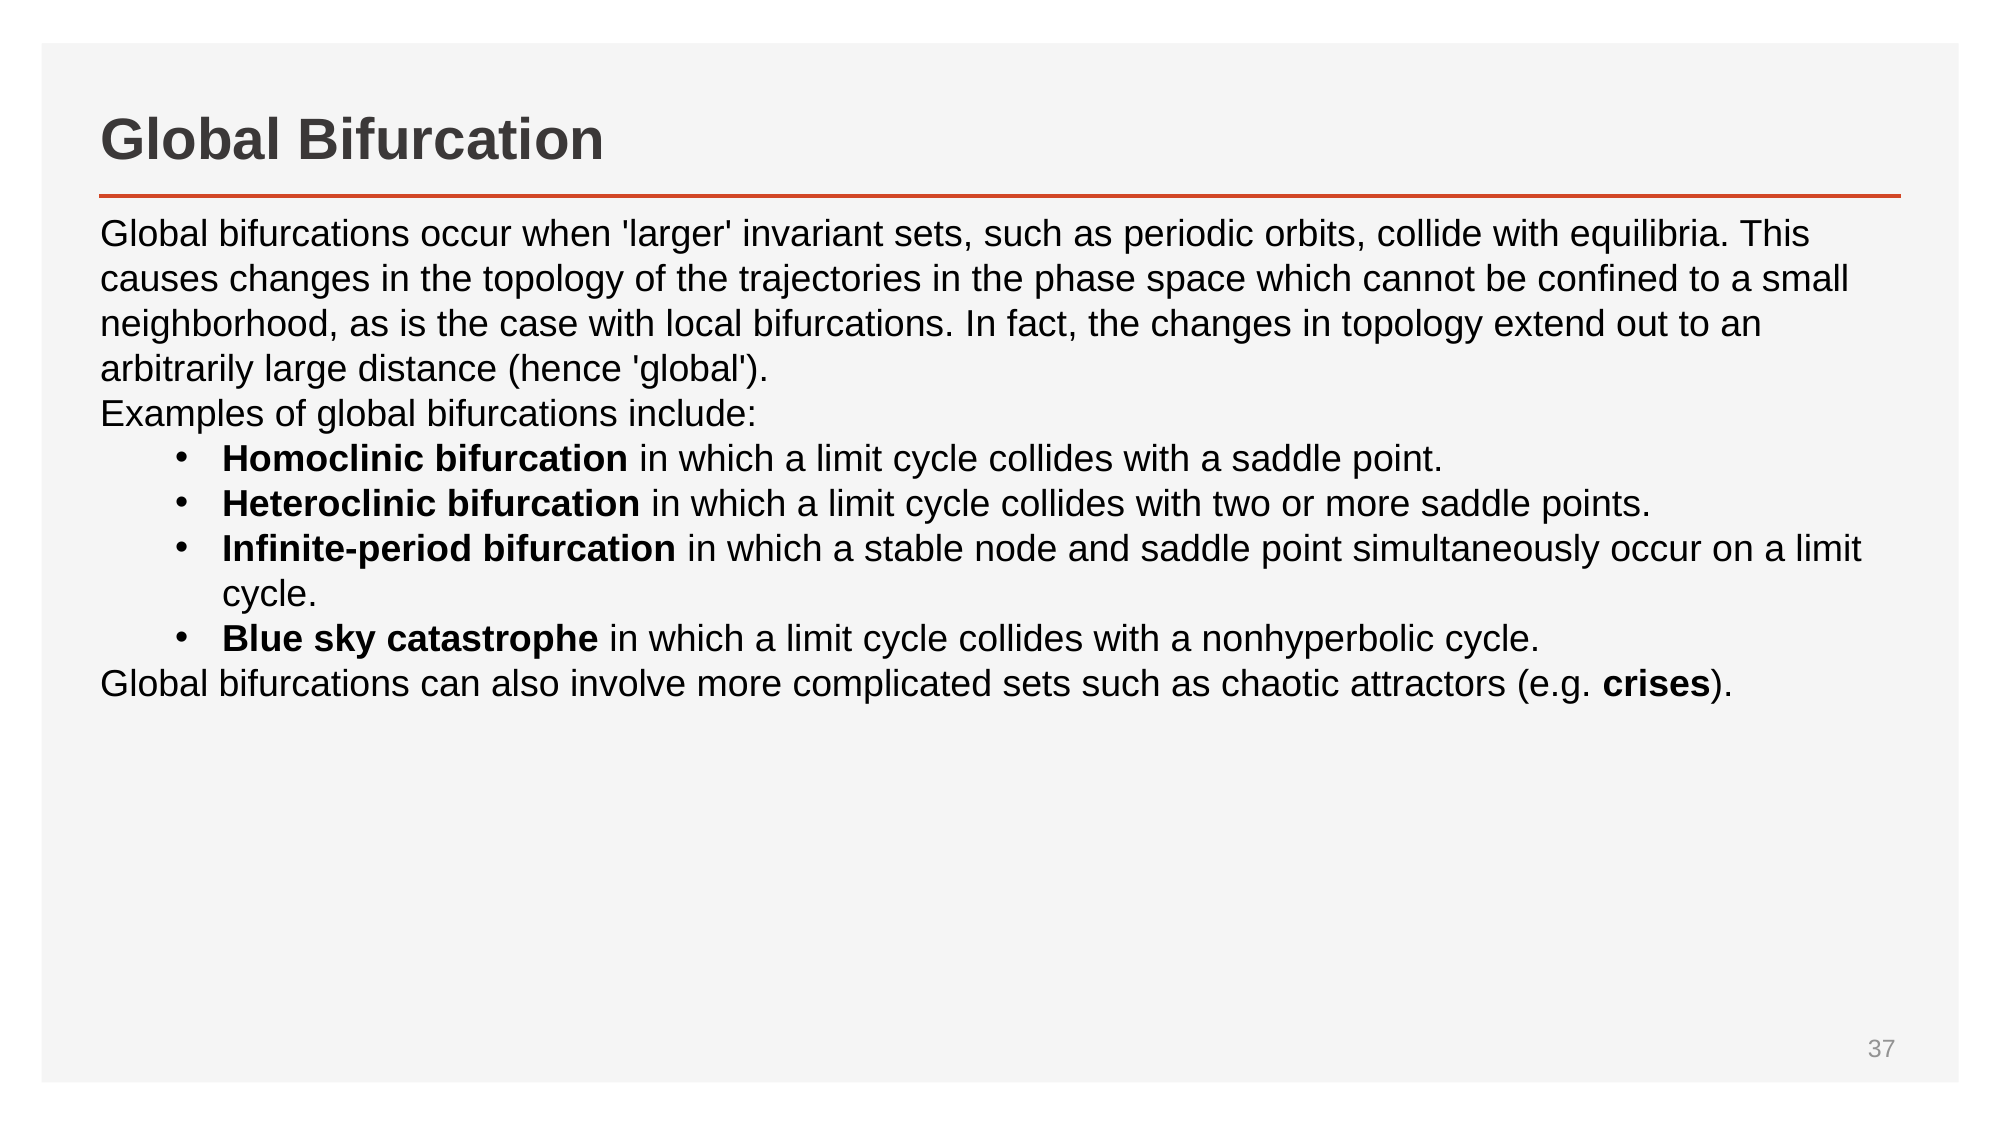

# Global Bifurcation
Global bifurcations occur when 'larger' invariant sets, such as periodic orbits, collide with equilibria. This causes changes in the topology of the trajectories in the phase space which cannot be confined to a small neighborhood, as is the case with local bifurcations. In fact, the changes in topology extend out to an arbitrarily large distance (hence 'global').
Examples of global bifurcations include:
Homoclinic bifurcation in which a limit cycle collides with a saddle point.
Heteroclinic bifurcation in which a limit cycle collides with two or more saddle points.
Infinite-period bifurcation in which a stable node and saddle point simultaneously occur on a limit cycle.
Blue sky catastrophe in which a limit cycle collides with a nonhyperbolic cycle.
Global bifurcations can also involve more complicated sets such as chaotic attractors (e.g. crises).

37